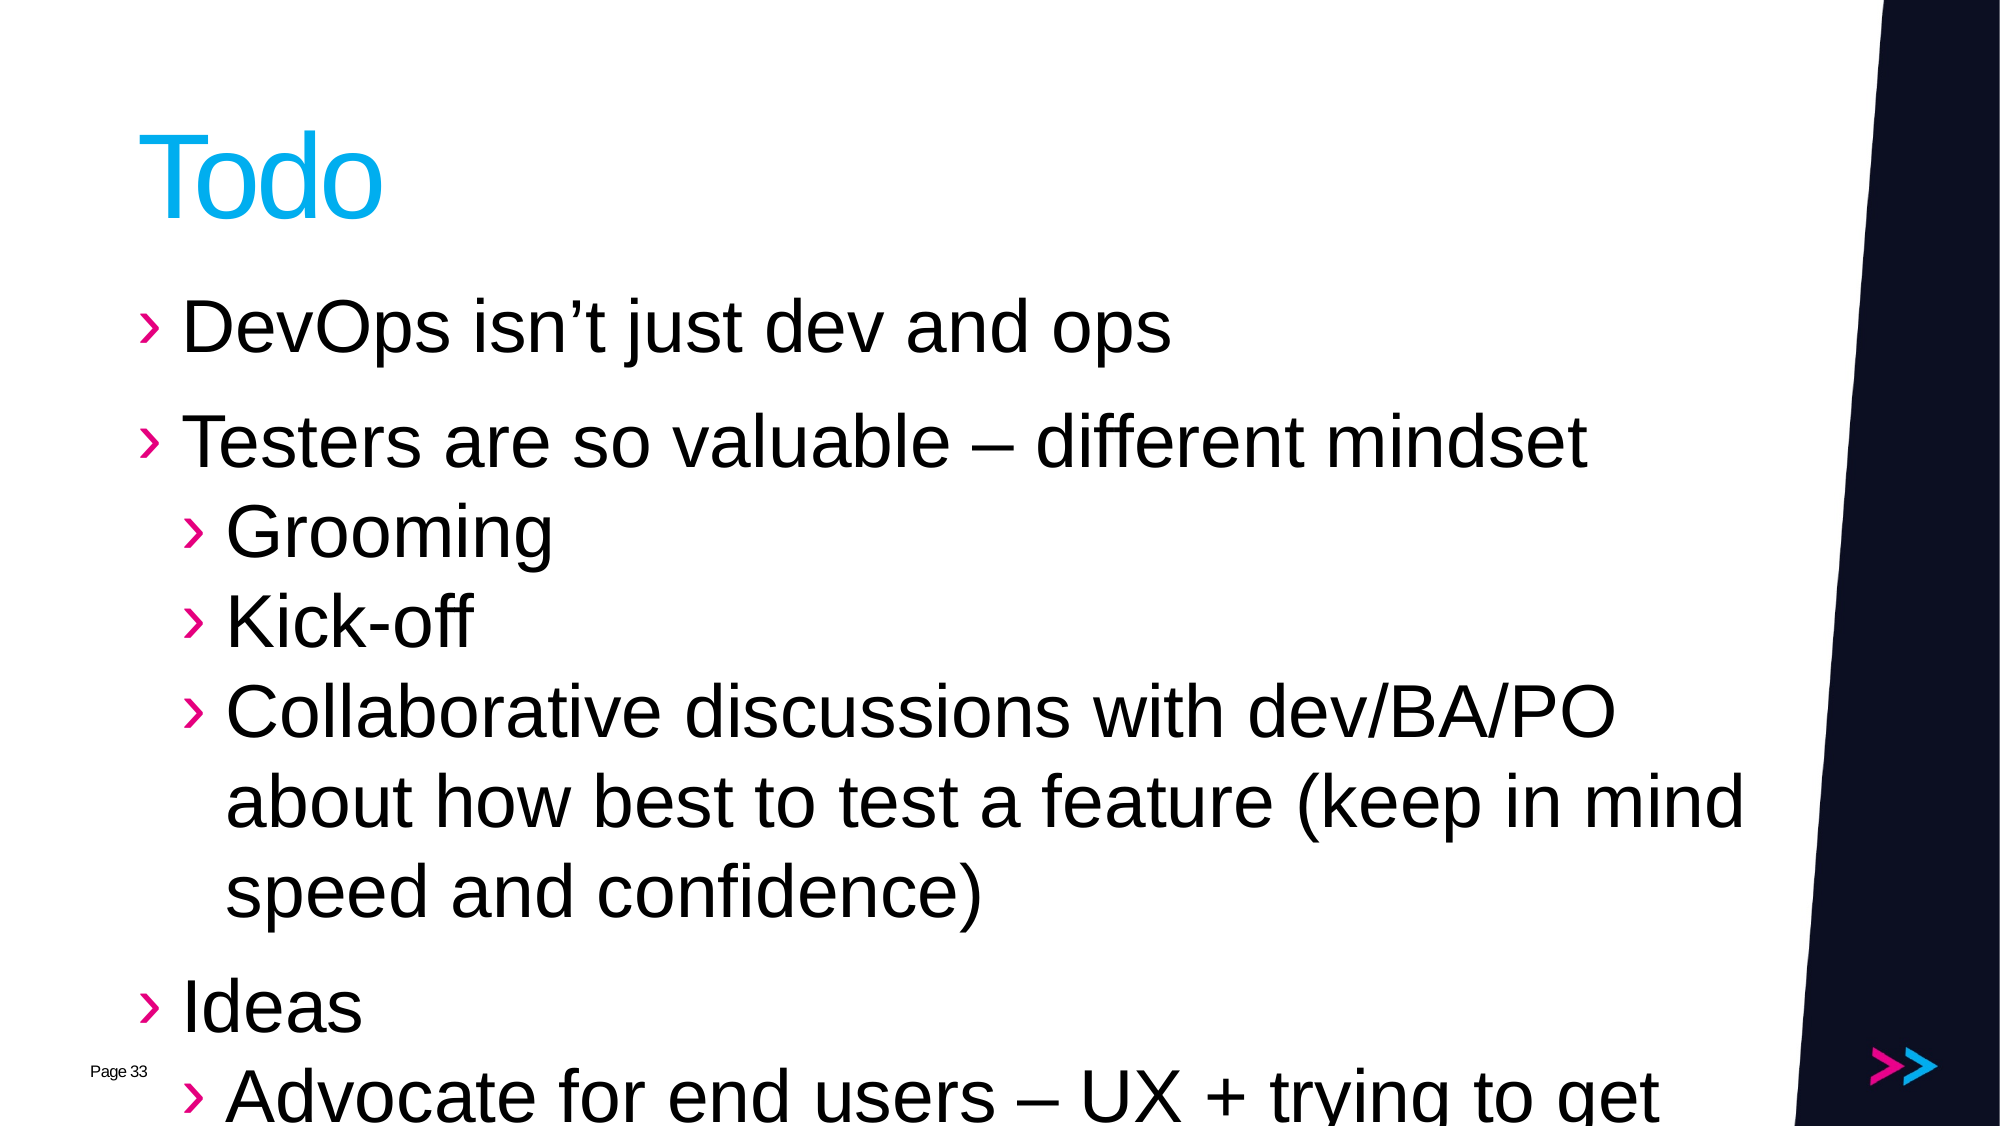

# Todo
DevOps isn’t just dev and ops
Testers are so valuable – different mindset
Grooming
Kick-off
Collaborative discussions with dev/BA/PO about how best to test a feature (keep in mind speed and confidence)
Ideas
Advocate for end users – UX + trying to get things out faster
Advocate for speeding up the team
Rather than just pyramid, manual regression or automated UI all the things – be smarter and free up time to do high value tasks
PD: specialty – e.g. penetration testing, performance and load testing, UX testing, A/B testing, testing automation
Tl;dr don’t be a sheep and follow the pyramid – remember the goal isn’t testing it’s speed and confidence! Be smarter and embrace simplicity and continuous improvement.
33